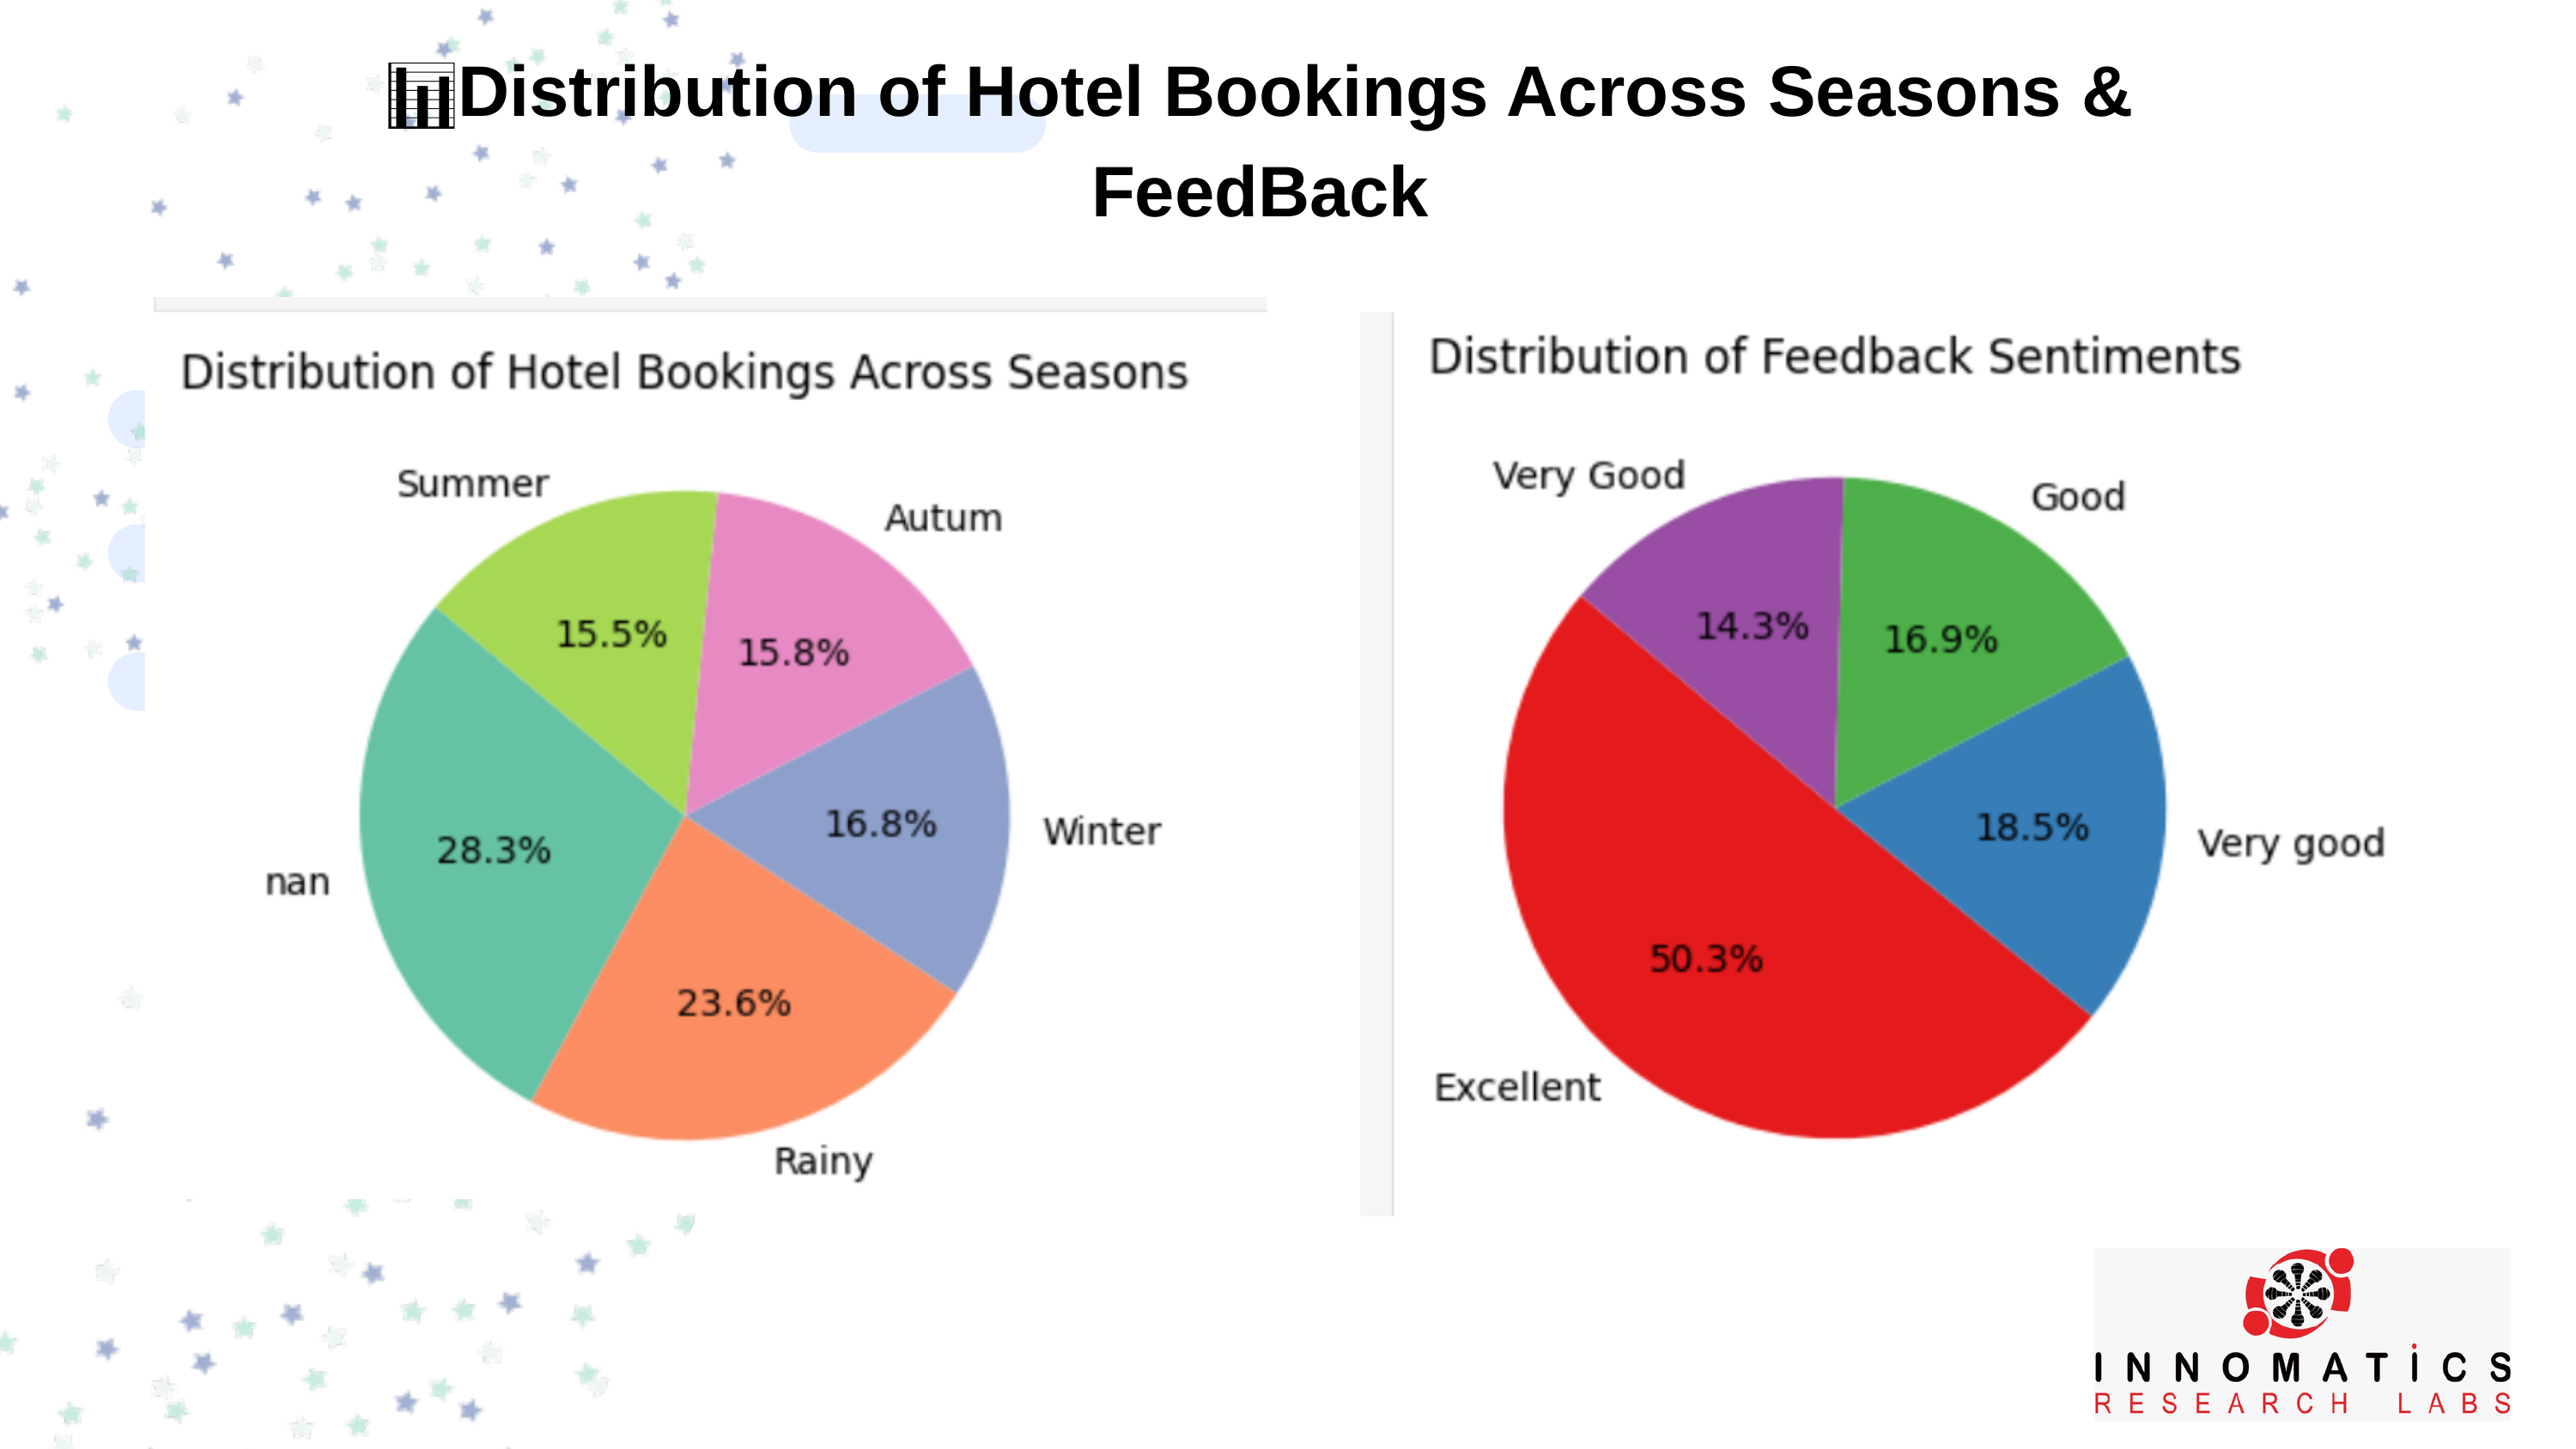

📊Distribution of Hotel Bookings Across Seasons & FeedBack